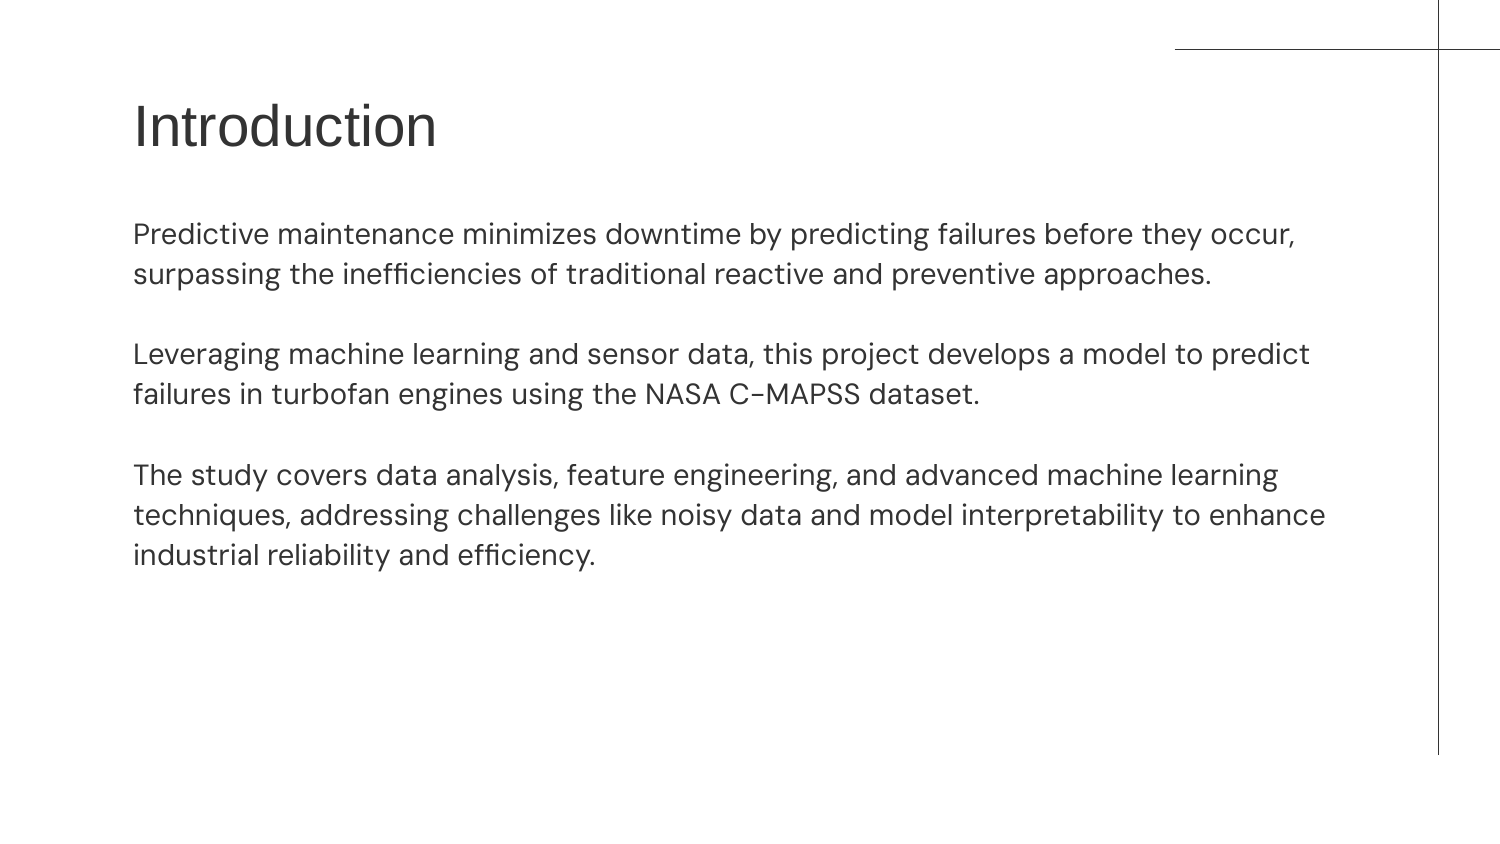

# Introduction

Predictive maintenance minimizes downtime by predicting failures before they occur, surpassing the inefficiencies of traditional reactive and preventive approaches.

Leveraging machine learning and sensor data, this project develops a model to predict failures in turbofan engines using the NASA C-MAPSS dataset.

The study covers data analysis, feature engineering, and advanced machine learning techniques, addressing challenges like noisy data and model interpretability to enhance industrial reliability and efficiency.